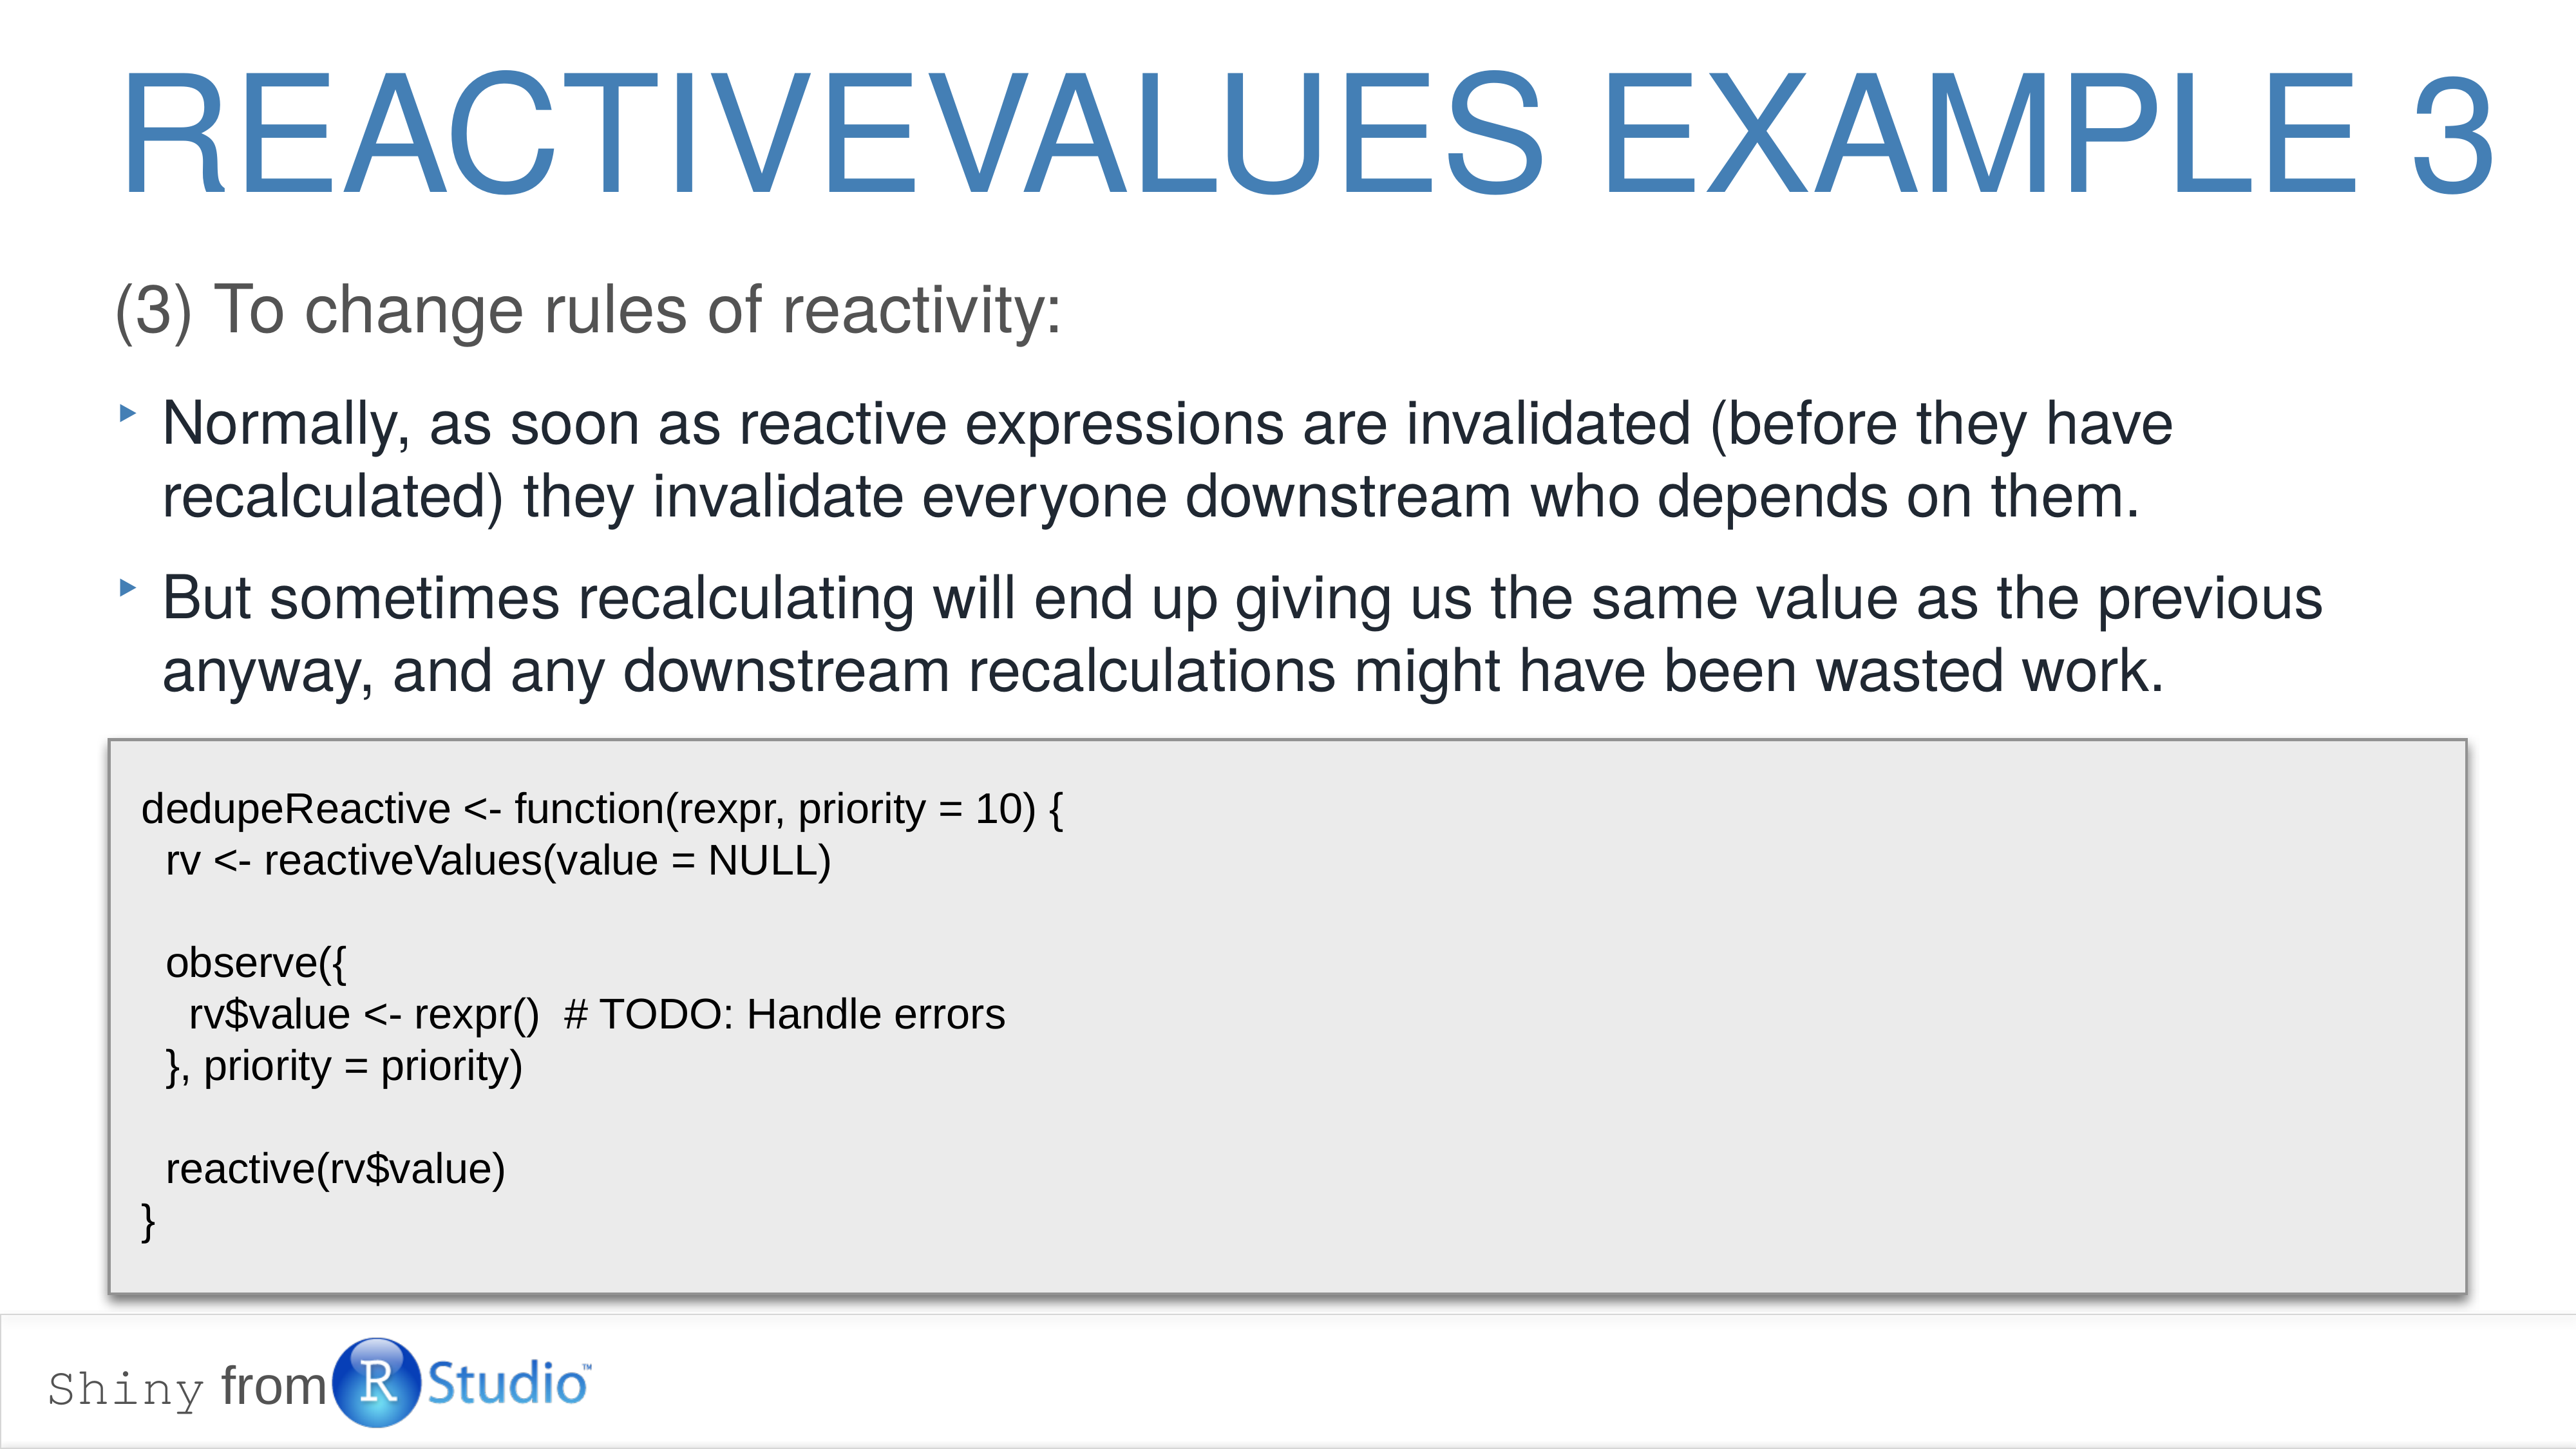

reactivevalues example 3
(3) To change rules of reactivity:
Normally, as soon as reactive expressions are invalidated (before they have recalculated) they invalidate everyone downstream who depends on them.
But sometimes recalculating will end up giving us the same value as the previous anyway, and any downstream recalculations might have been wasted work.

dedupeReactive <- function(rexpr, priority = 10) {
  rv <- reactiveValues(value = NULL)

  observe({
    rv$value <- rexpr()  # TODO: Handle errors
  }, priority = priority)

  reactive(rv$value)
}